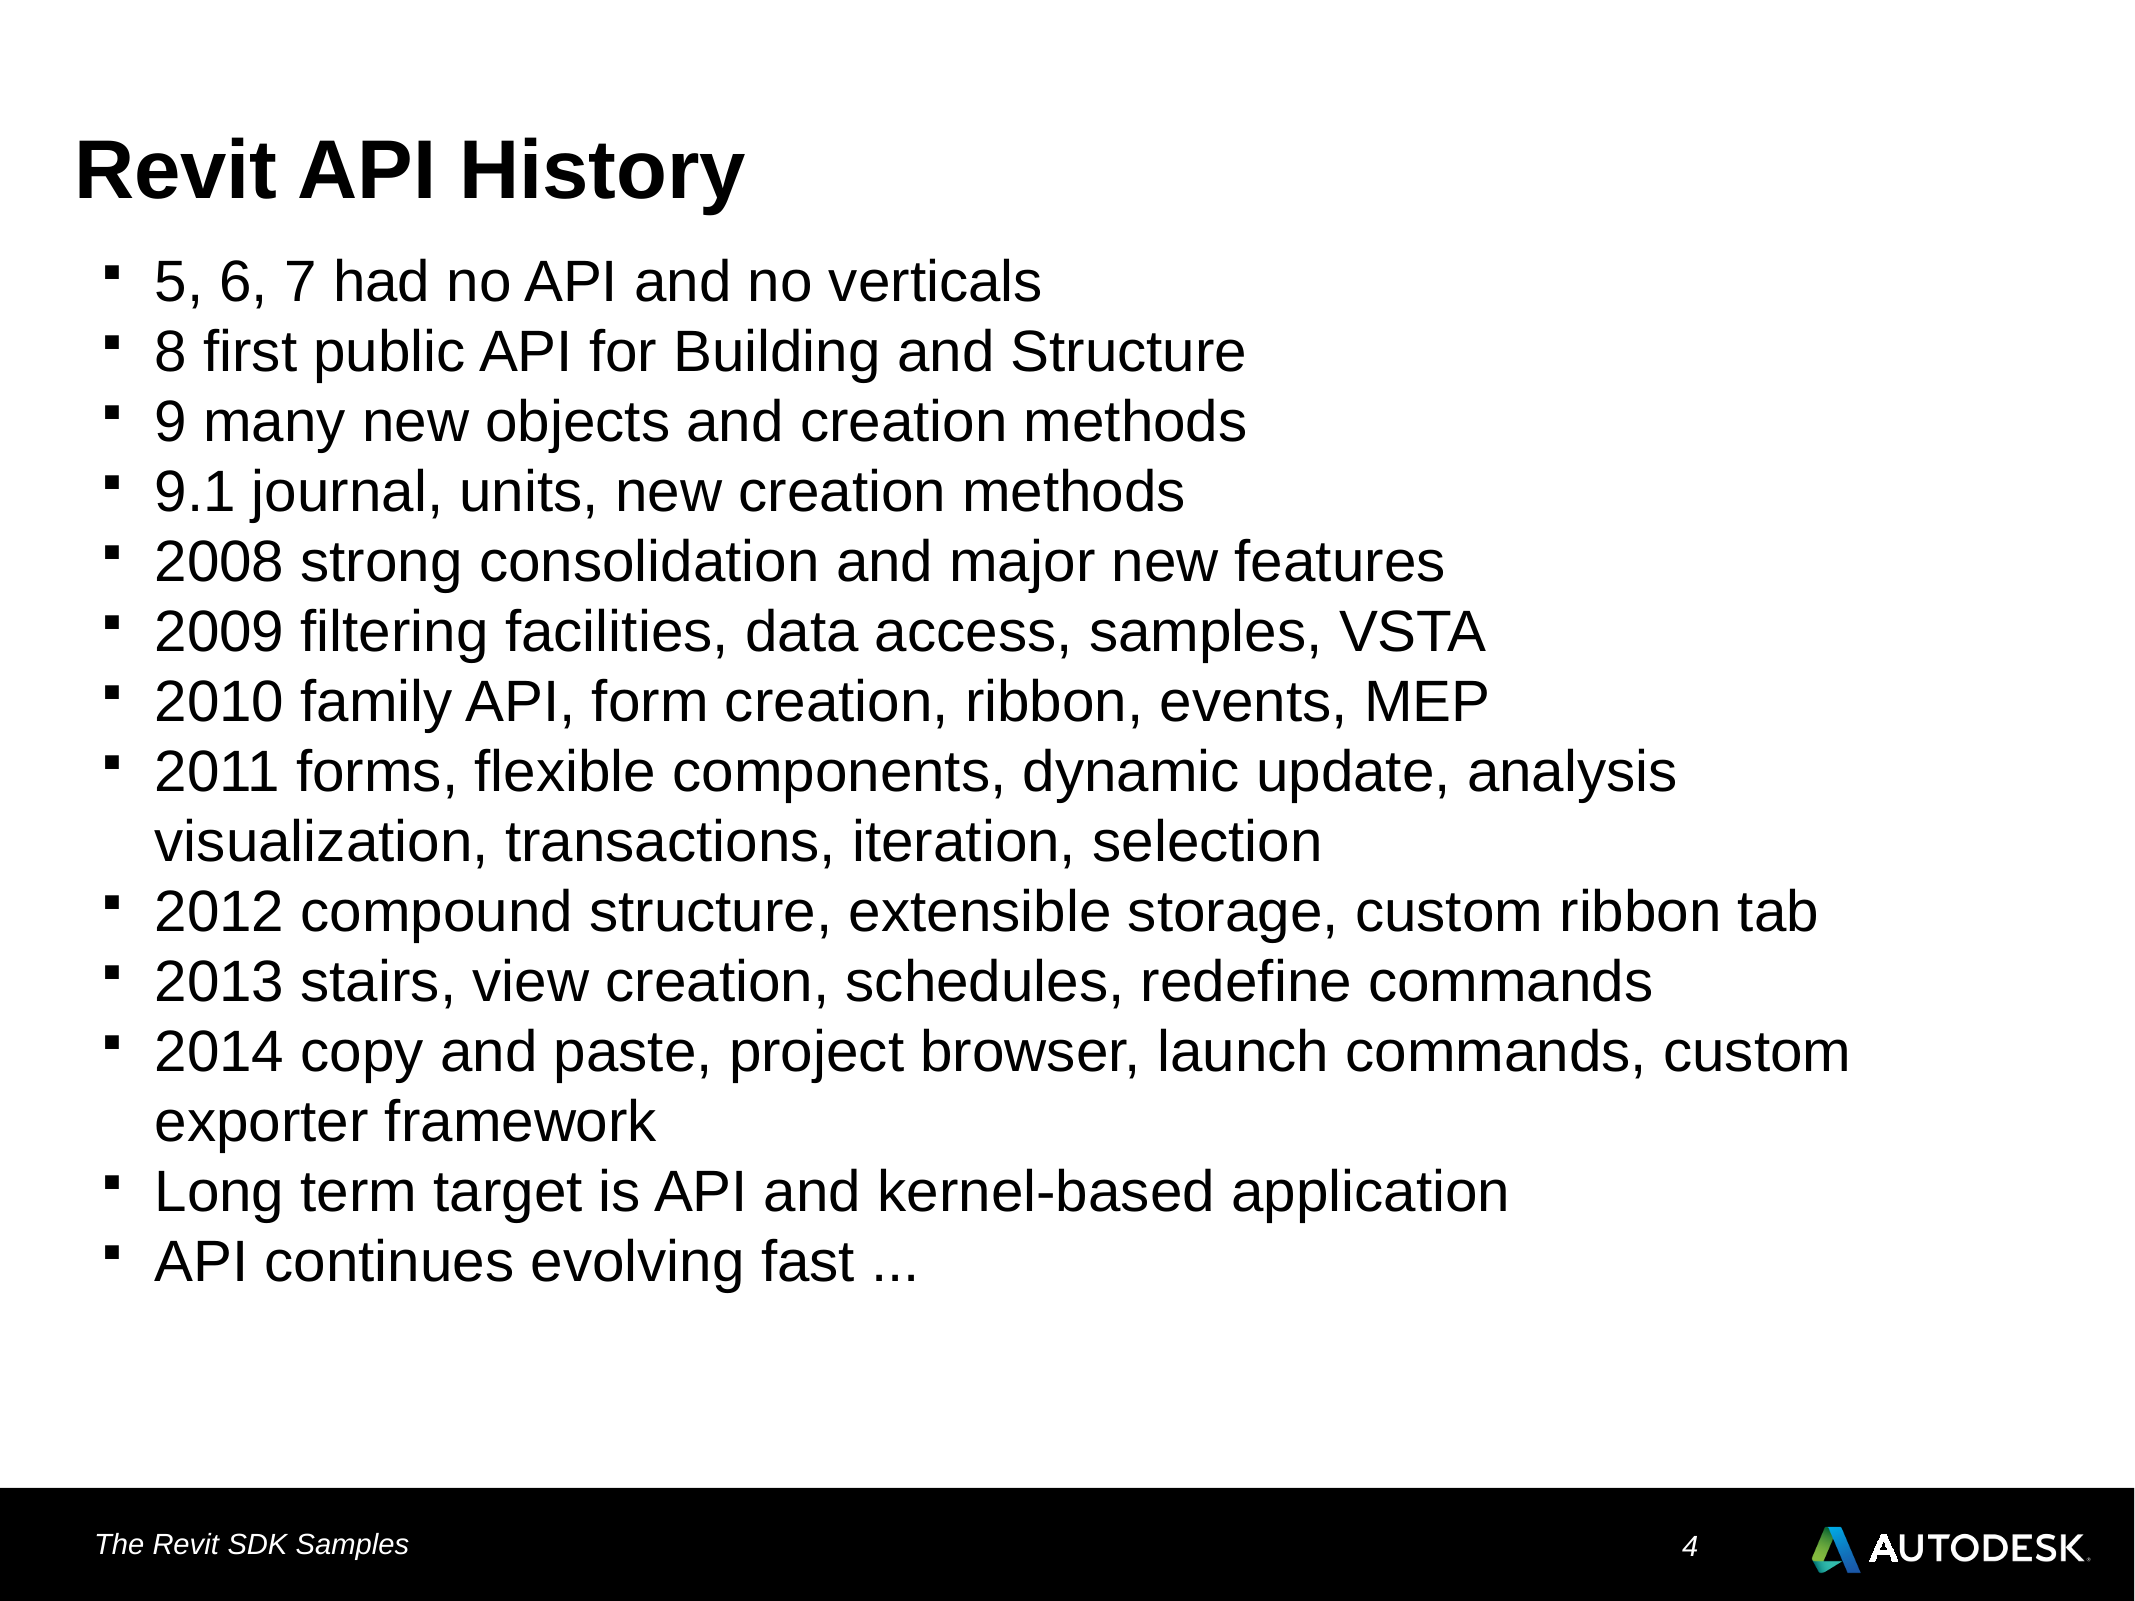

# Revit API History
5, 6, 7 had no API and no verticals
8 first public API for Building and Structure
9 many new objects and creation methods
9.1 journal, units, new creation methods
2008 strong consolidation and major new features
2009 filtering facilities, data access, samples, VSTA
2010 family API, form creation, ribbon, events, MEP
2011 forms, flexible components, dynamic update, analysis visualization, transactions, iteration, selection
2012 compound structure, extensible storage, custom ribbon tab
2013 stairs, view creation, schedules, redefine commands
2014 copy and paste, project browser, launch commands, custom exporter framework
Long term target is API and kernel-based application
API continues evolving fast ...
The Revit SDK Samples
4